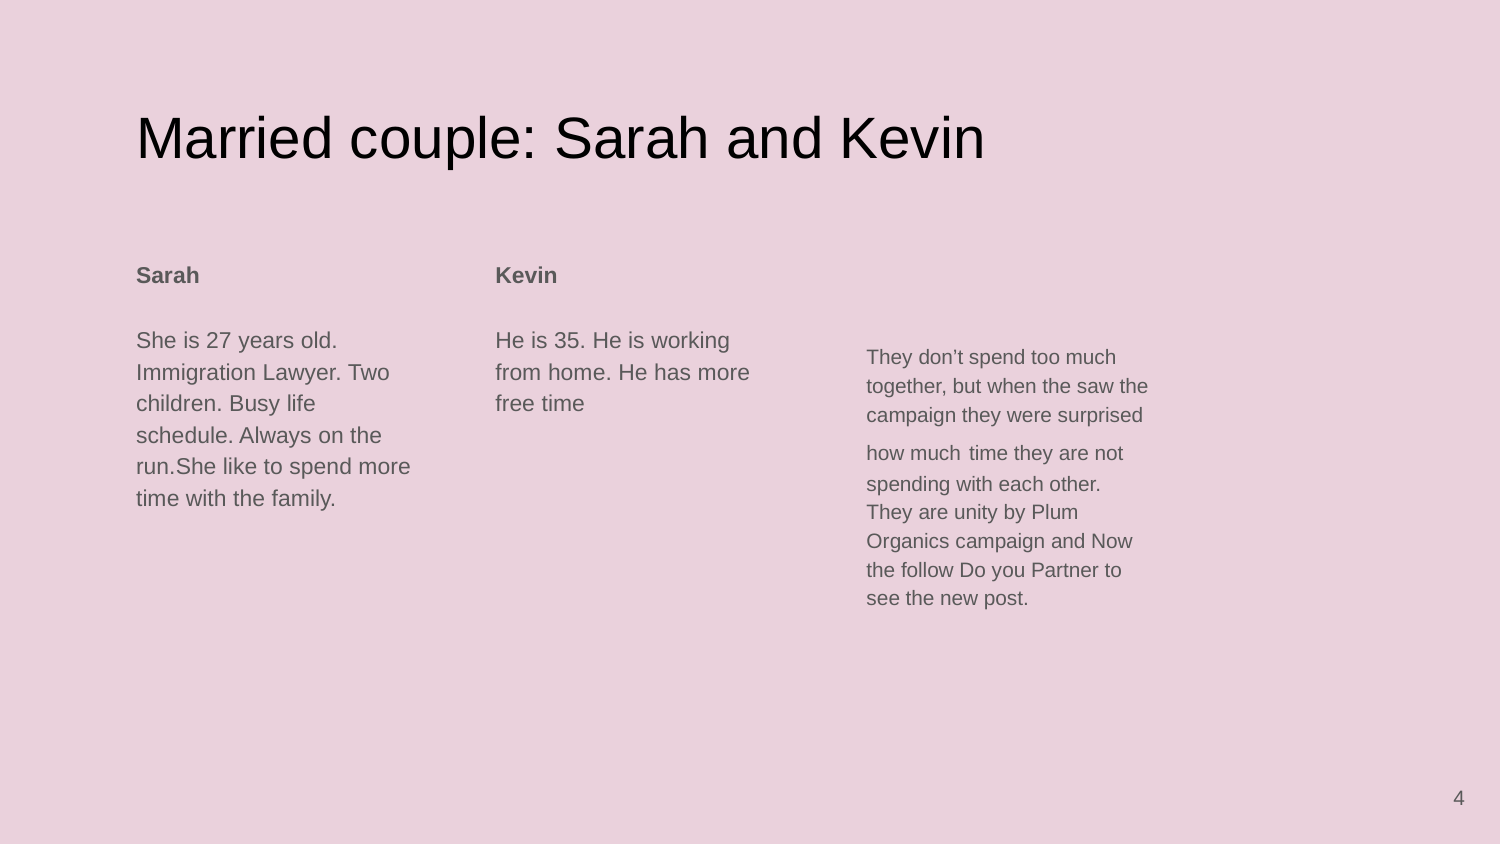

Married couple: Sarah and Kevin
Sarah
She is 27 years old. Immigration Lawyer. Two children. Busy life schedule. Always on the run.She like to spend more time with the family.
Kevin
He is 35. He is working from home. He has more free time

They don’t spend too much together, but when the saw the campaign they were surprised how much time they are not spending with each other. They are unity by Plum Organics campaign and Now the follow Do you Partner to see the new post.

4